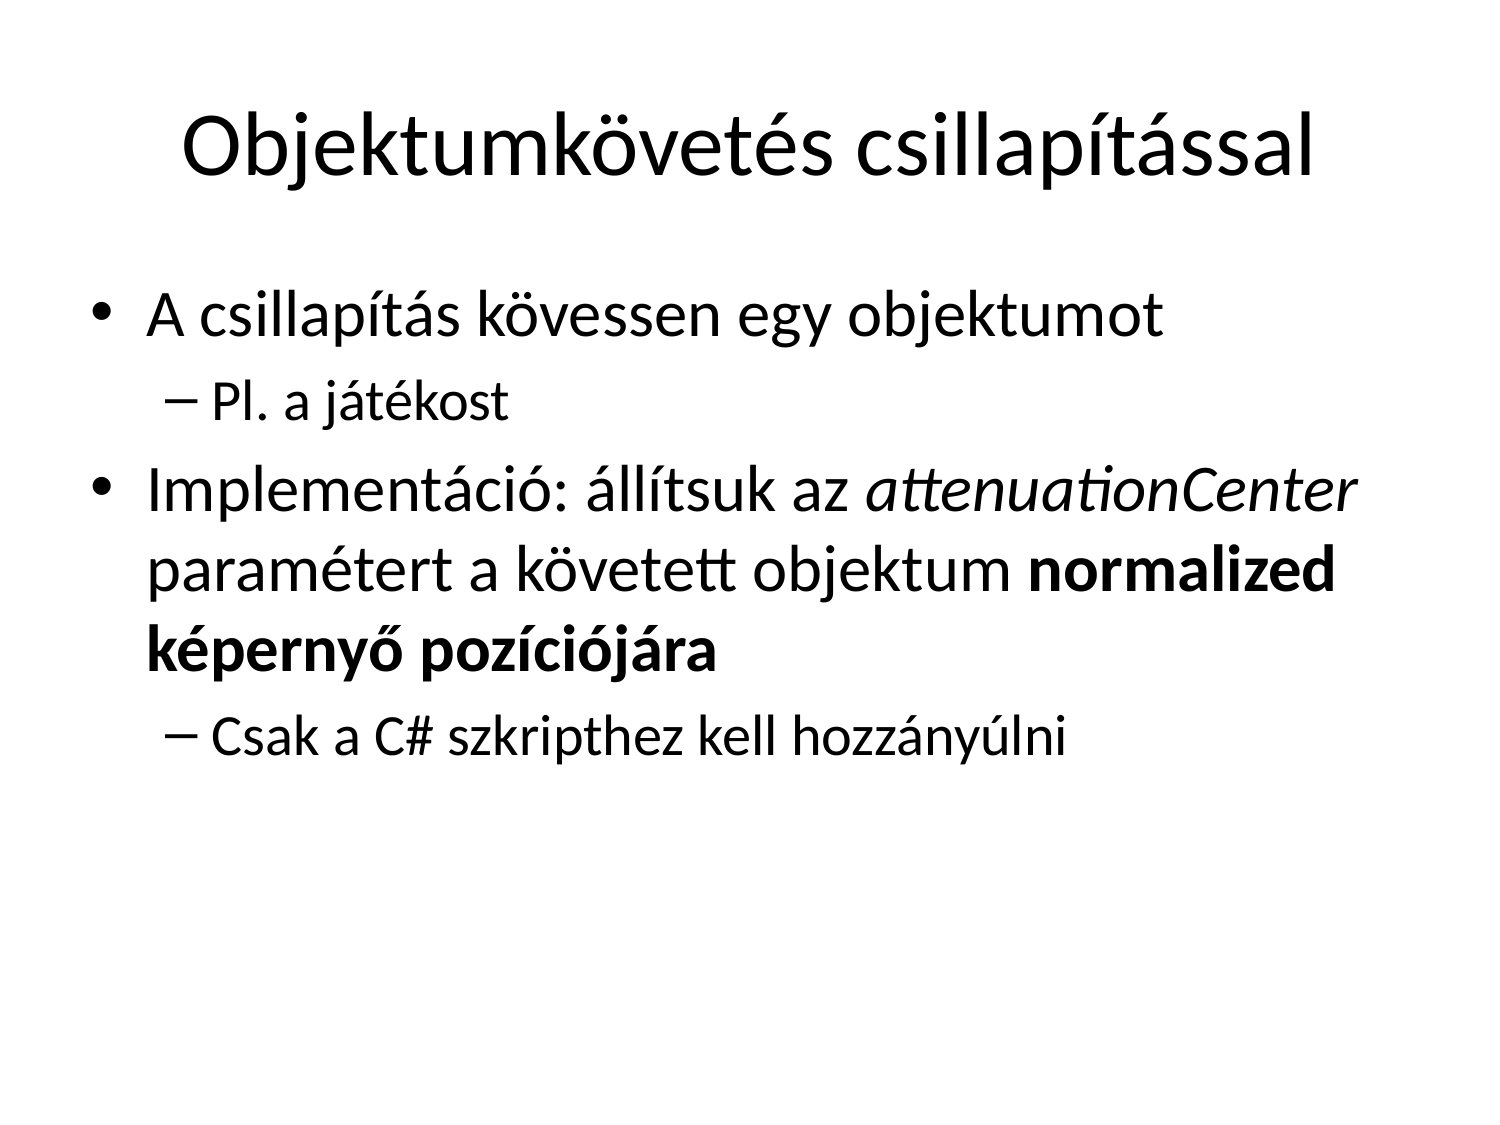

# Objektumkövetés csillapítással
A csillapítás kövessen egy objektumot
Pl. a játékost
Implementáció: állítsuk az attenuationCenter paramétert a követett objektum normalized képernyő pozíciójára
Csak a C# szkripthez kell hozzányúlni